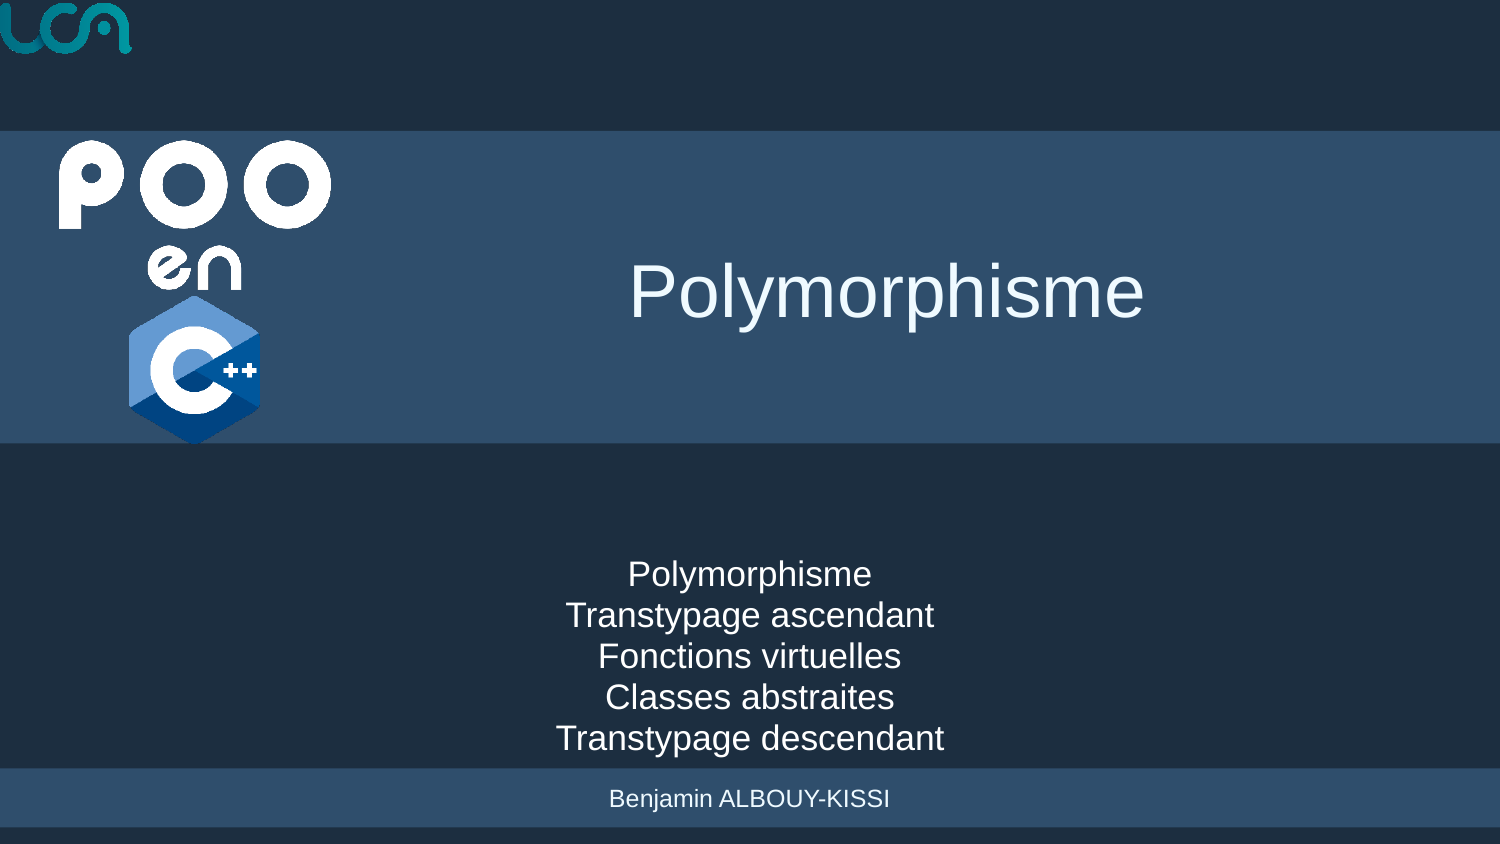

# Polymorphisme
Polymorphisme
Transtypage ascendant
Fonctions virtuelles
Classes abstraites
Transtypage descendant
Benjamin ALBOUY-KISSI